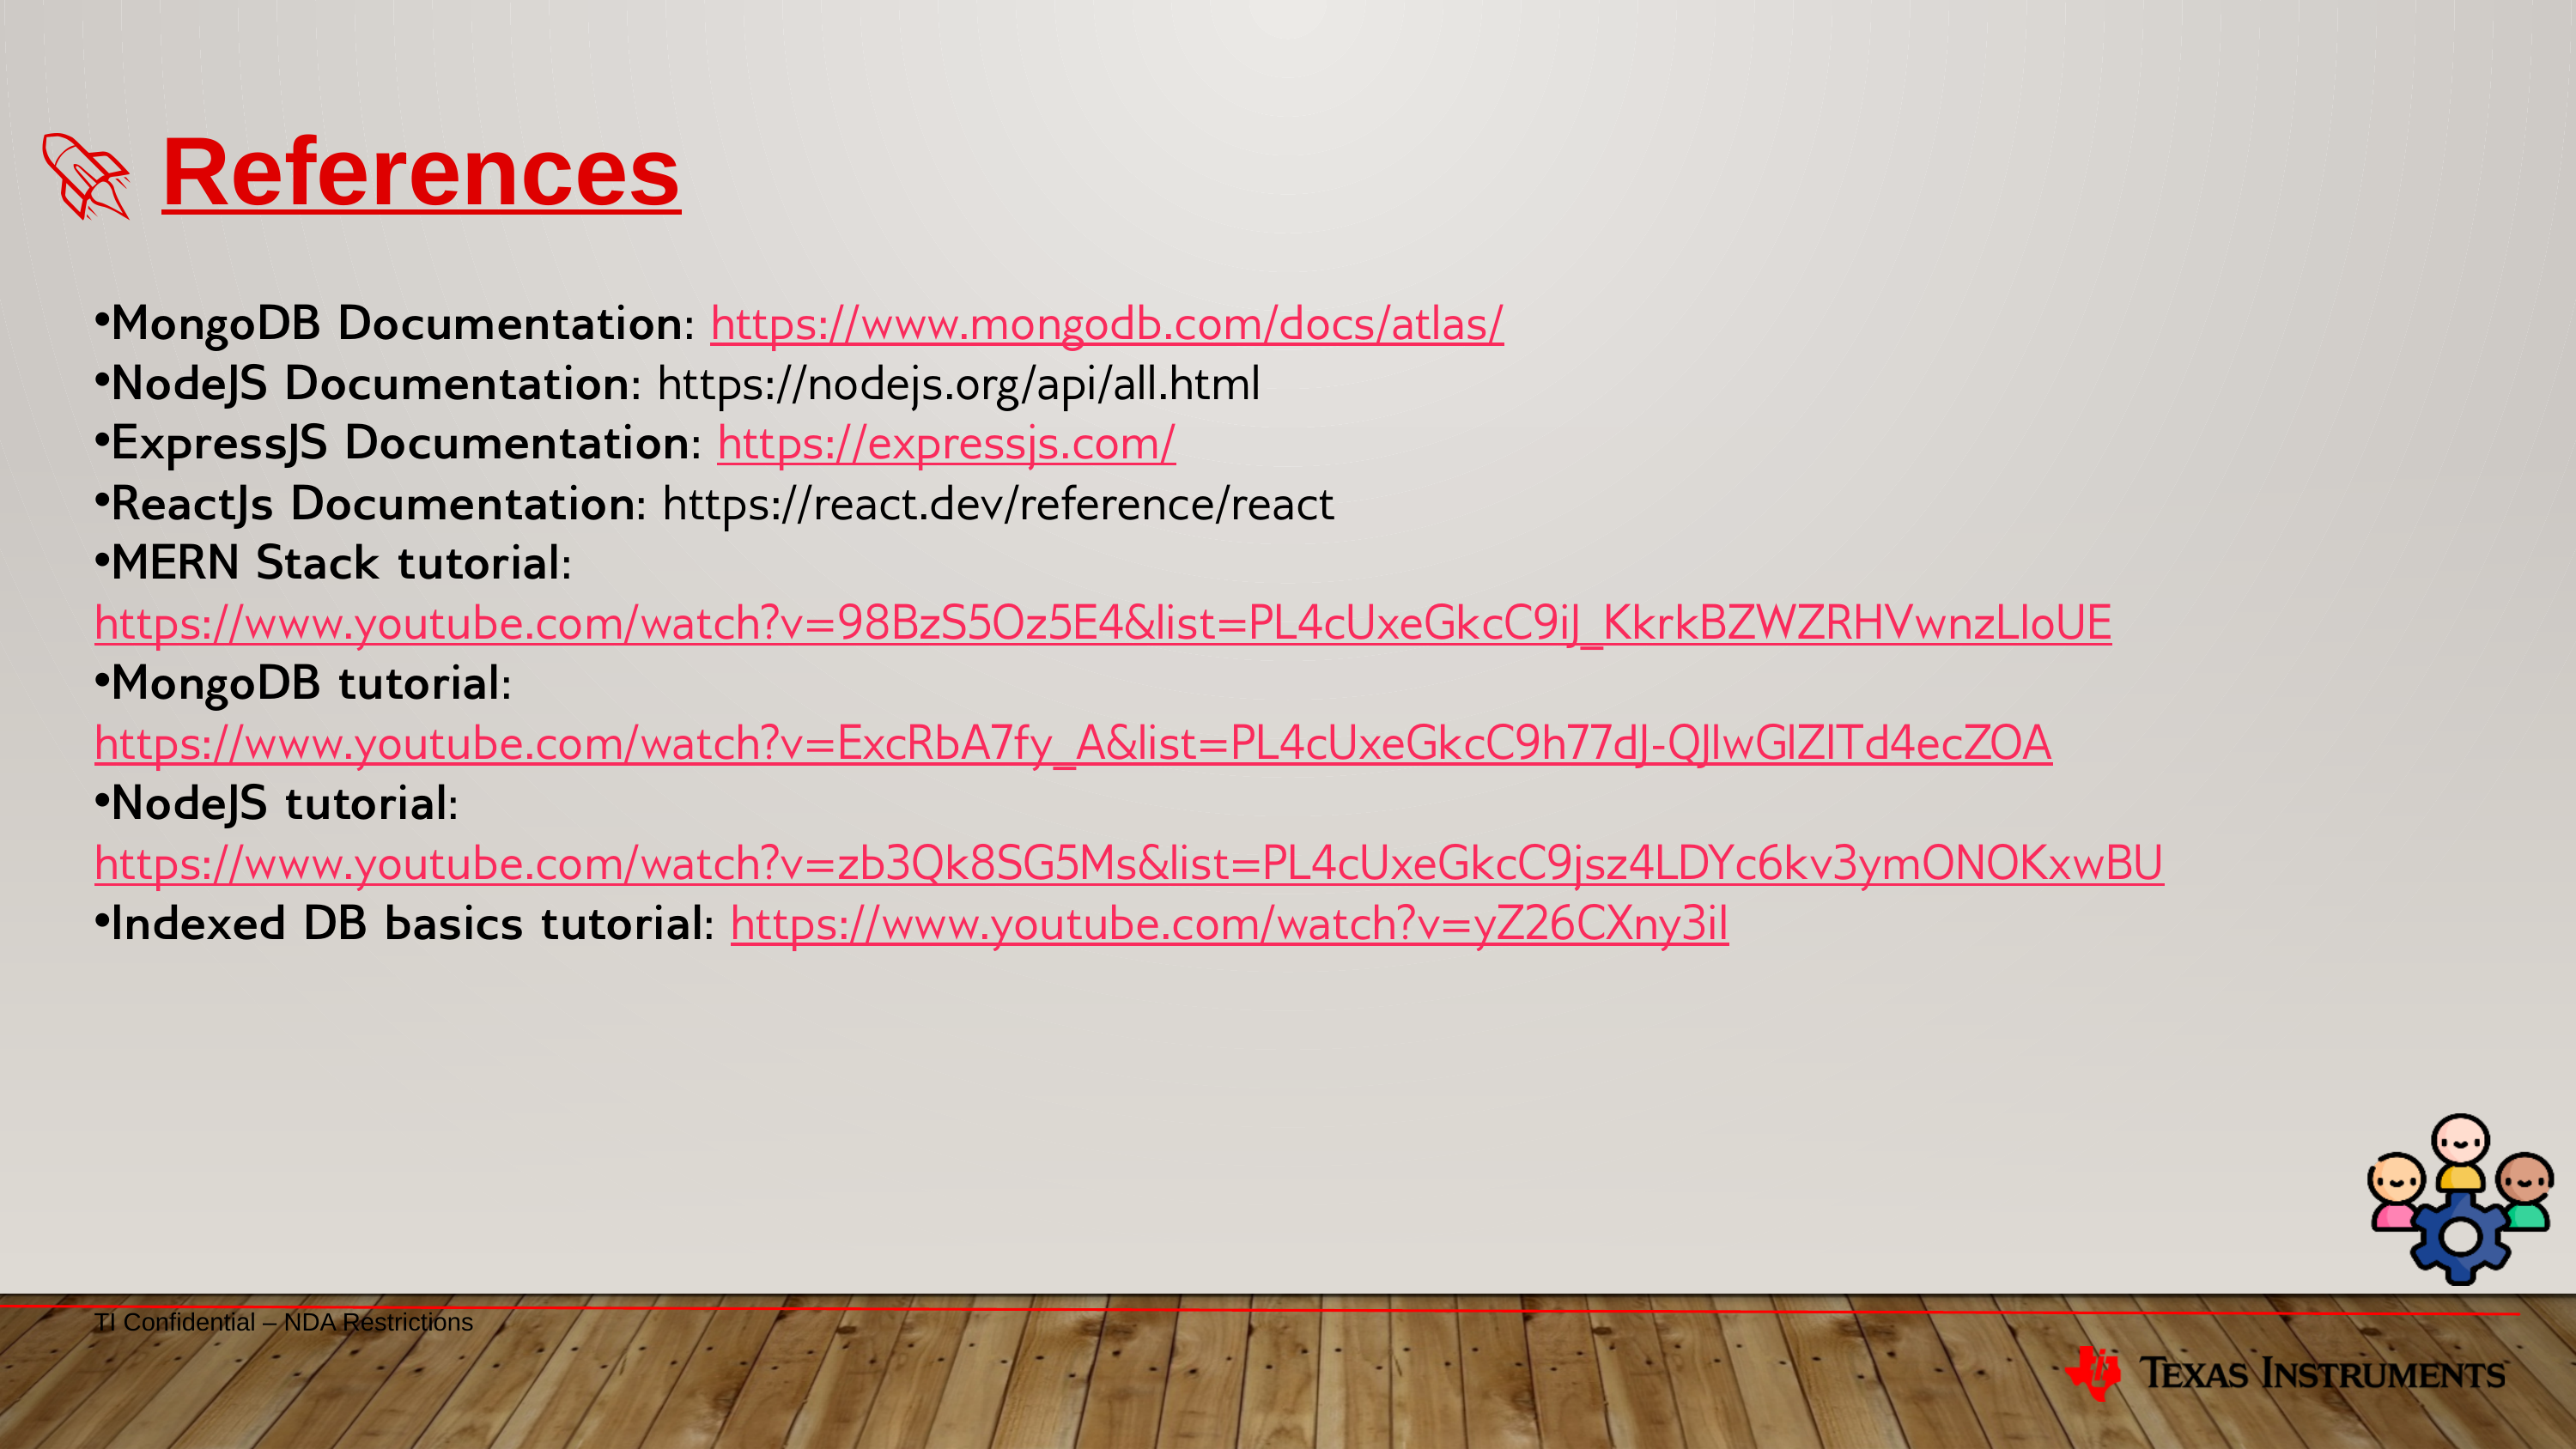

🚀 References

MongoDB Documentation: https://www.mongodb.com/docs/atlas/
NodeJS Documentation: https://nodejs.org/api/all.html
ExpressJS Documentation: https://expressjs.com/
ReactJs Documentation: https://react.dev/reference/react
MERN Stack tutorial:
https://www.youtube.com/watch?v=98BzS5Oz5E4&list=PL4cUxeGkcC9iJ_KkrkBZWZRHVwnzLIoUE
MongoDB tutorial: https://www.youtube.com/watch?v=ExcRbA7fy_A&list=PL4cUxeGkcC9h77dJ-QJlwGlZITd4ecZOA
NodeJS tutorial:
https://www.youtube.com/watch?v=zb3Qk8SG5Ms&list=PL4cUxeGkcC9jsz4LDYc6kv3ymONOKxwBU
Indexed DB basics tutorial: https://www.youtube.com/watch?v=yZ26CXny3iI

28

TI Confidential – NDA Restrictions